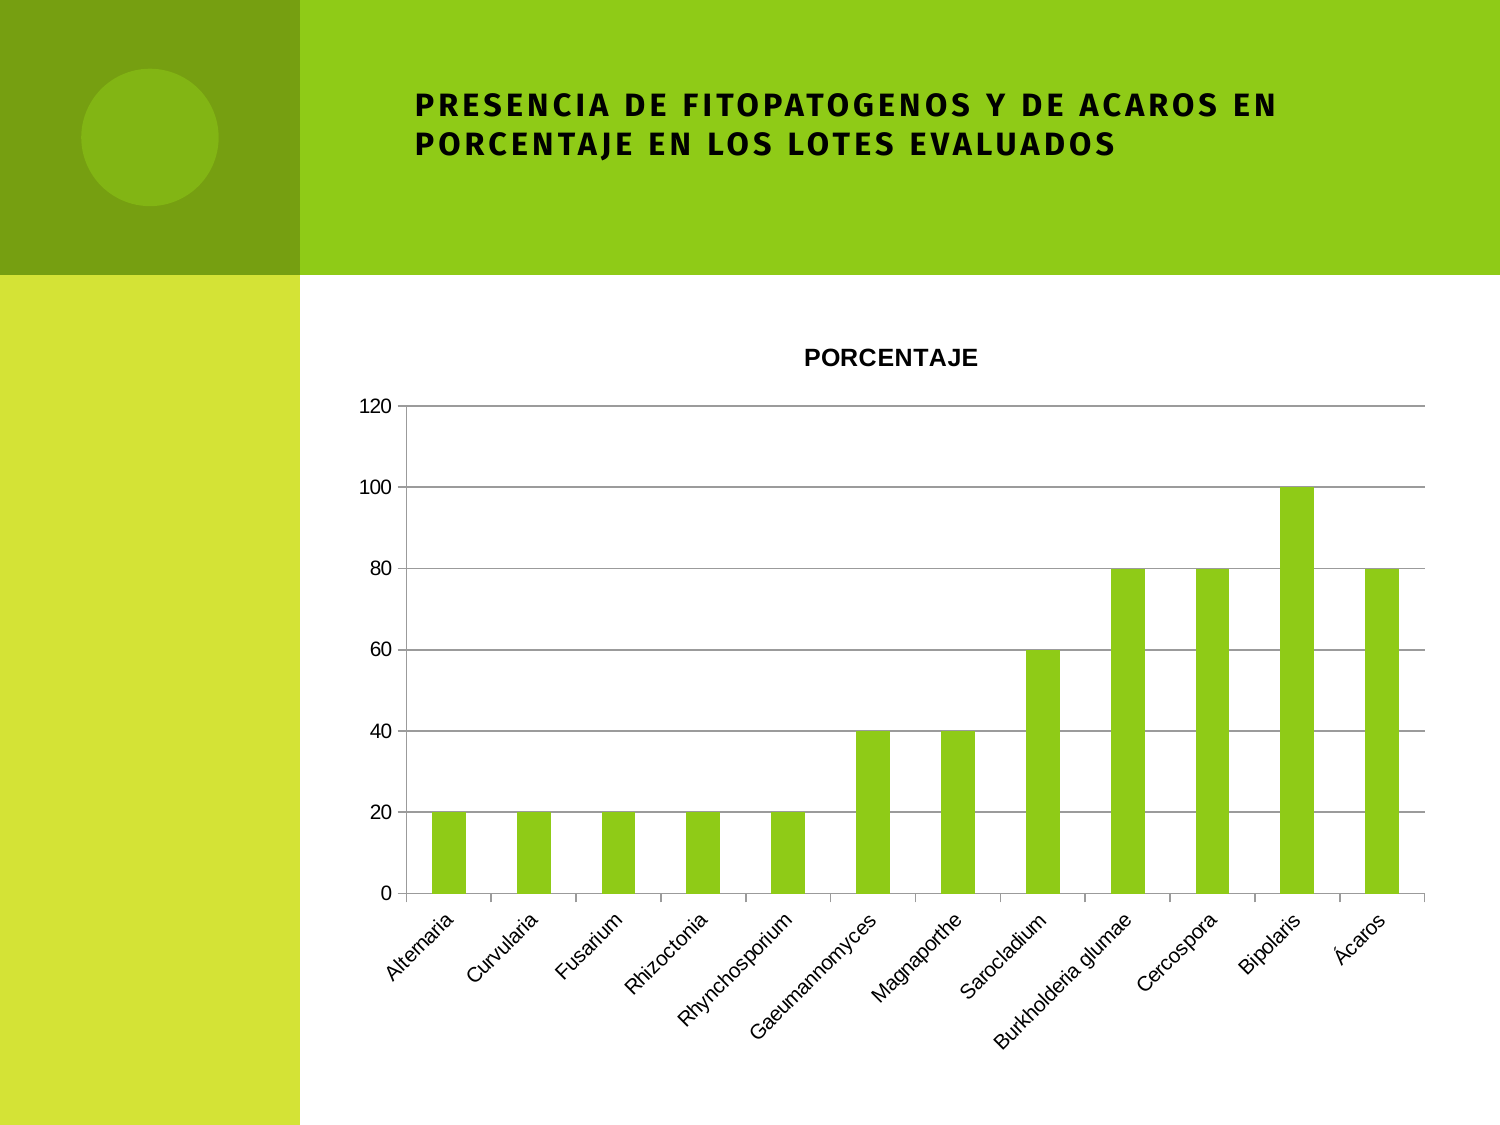

# PRESENCIA DE FITOPATOGENOS Y DE ACAROS EN PORCENTAJE EN LOS LOTES EVALUADOS

### Chart:

| Category | PORCENTAJE |
|---|---|
| Alternaria | 20.0 |
| Curvularia | 20.0 |
| Fusarium | 20.0 |
| Rhizoctonia | 20.0 |
| Rhynchosporium | 20.0 |
| Gaeumannomyces | 40.0 |
| Magnaporthe | 40.0 |
| Sarocladium | 60.0 |
| Burkholderia glumae | 80.0 |
| Cercospora | 80.0 |
| Bipolaris | 100.0 |
| Ácaros | 80.0 |